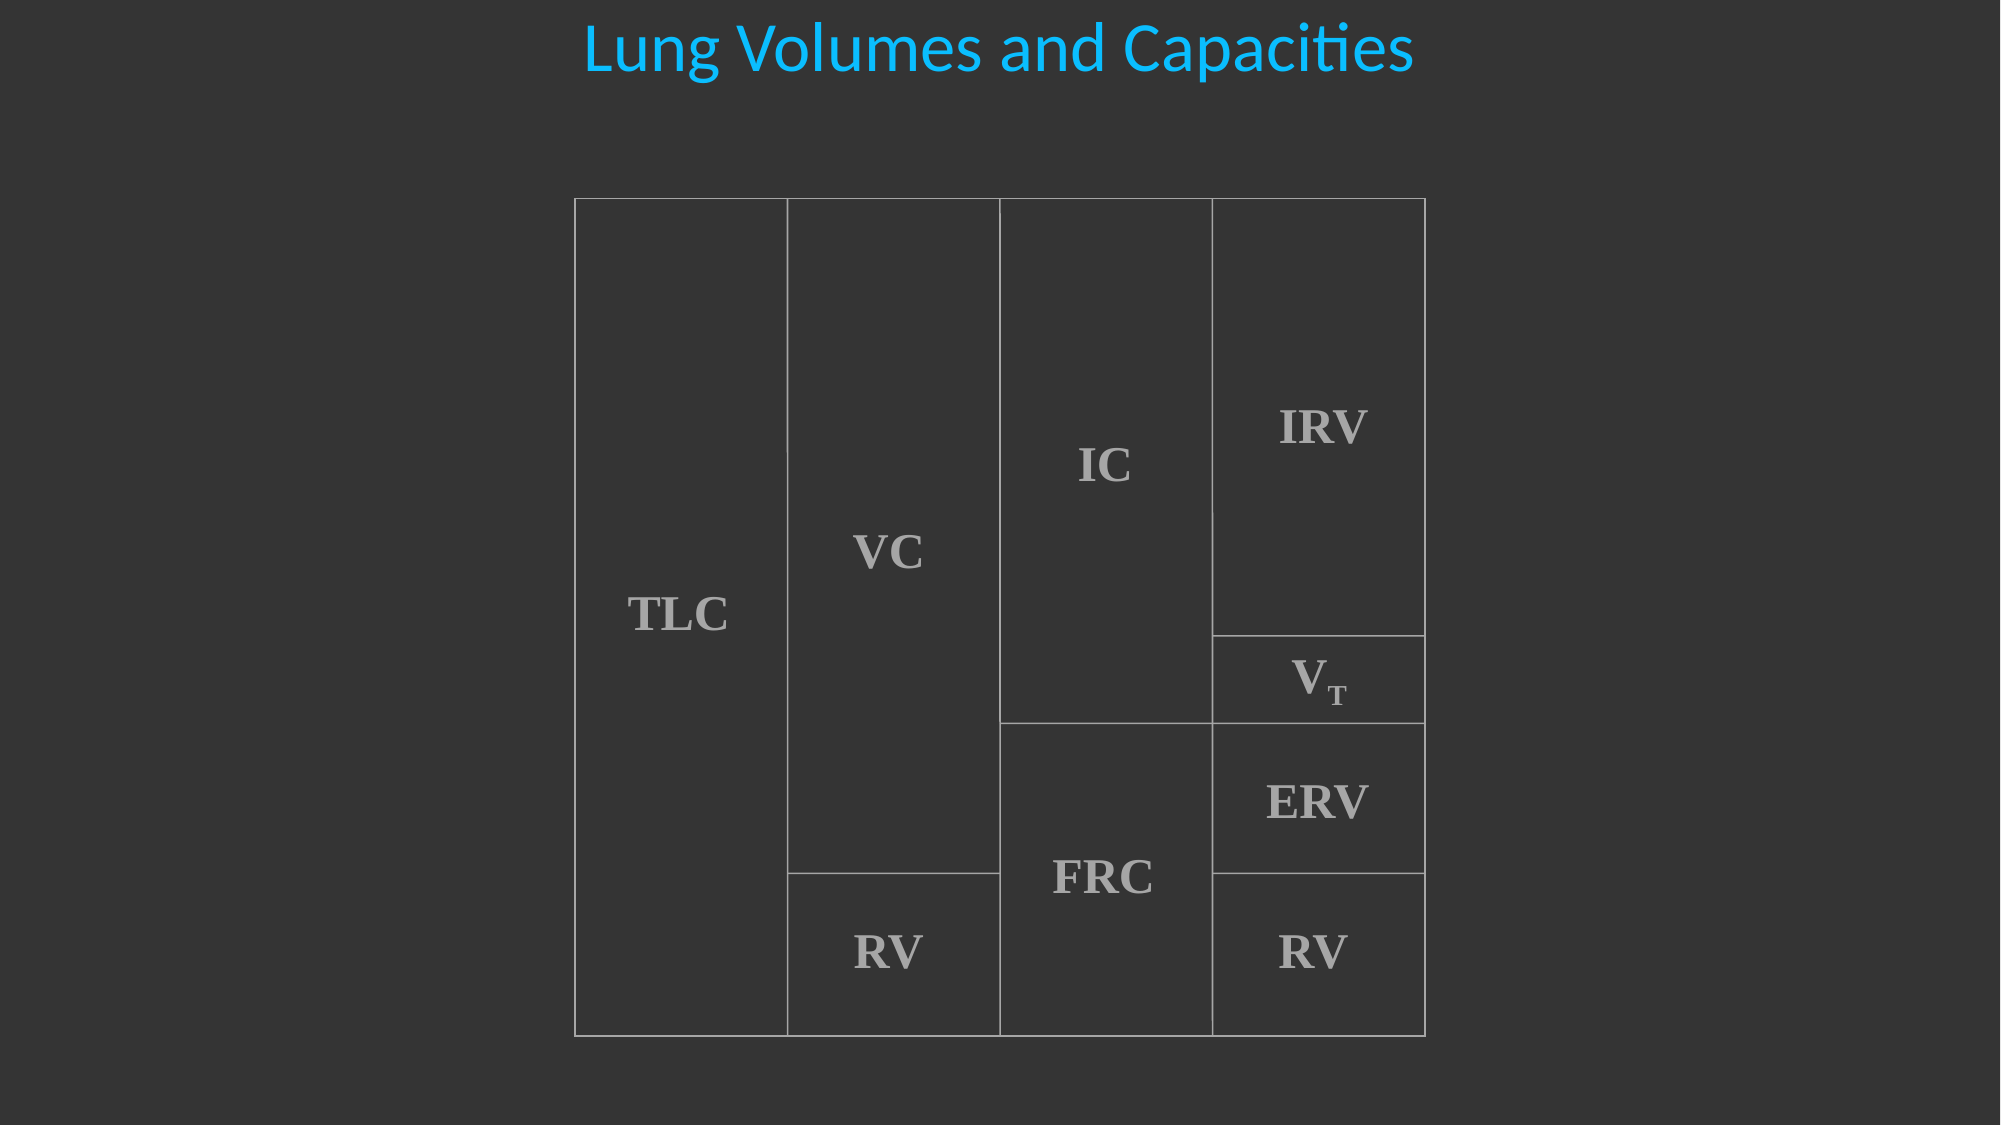

# Lung Volumes and Capacities

IRV
IC
VC
TLC

VT

ERV
FRC

RV
RV